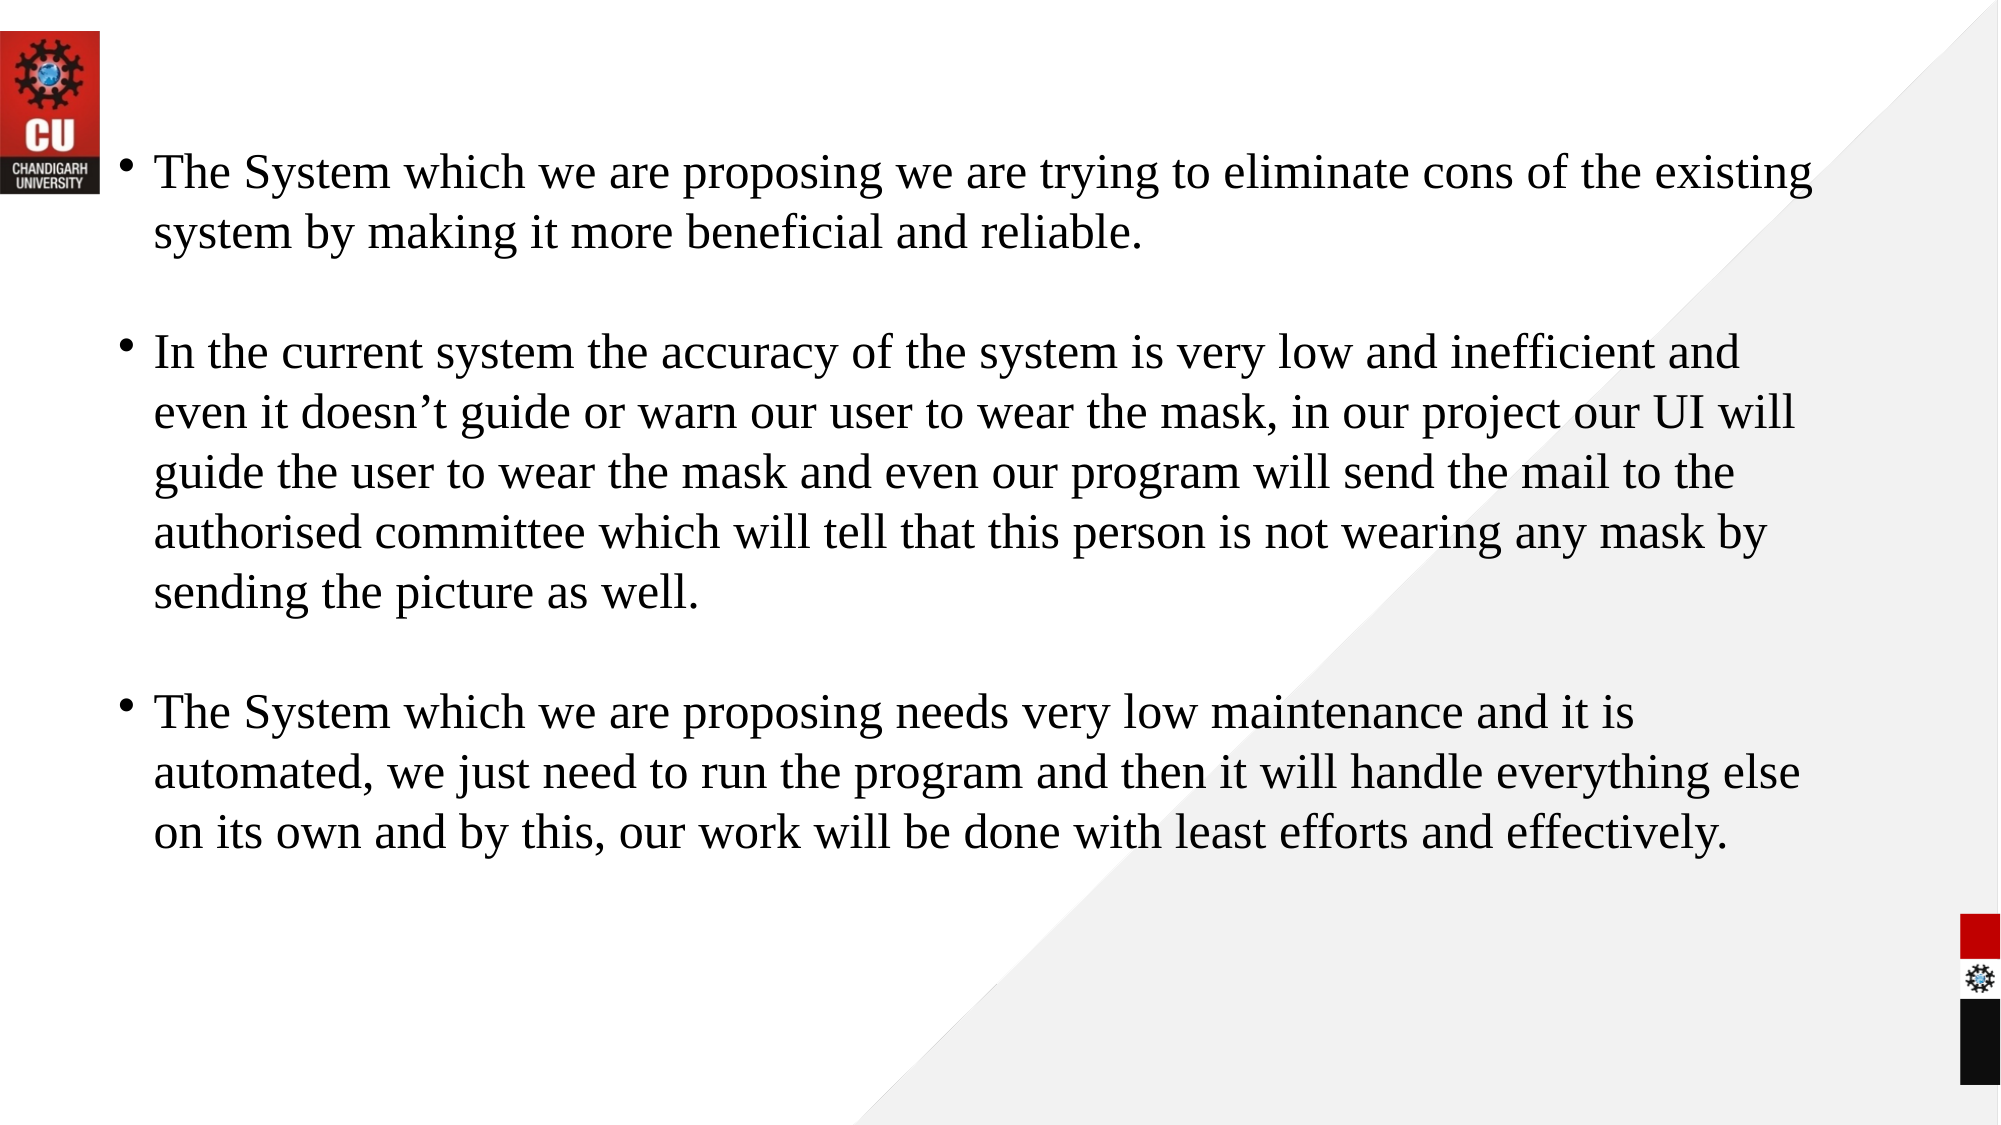

# The System which we are proposing we are trying to eliminate cons of the existing system by making it more beneficial and reliable.

In the current system the accuracy of the system is very low and inefficient and even it doesn’t guide or warn our user to wear the mask, in our project our UI will guide the user to wear the mask and even our program will send the mail to the authorised committee which will tell that this person is not wearing any mask by sending the picture as well.

The System which we are proposing needs very low maintenance and it is automated, we just need to run the program and then it will handle everything else on its own and by this, our work will be done with least efforts and effectively.